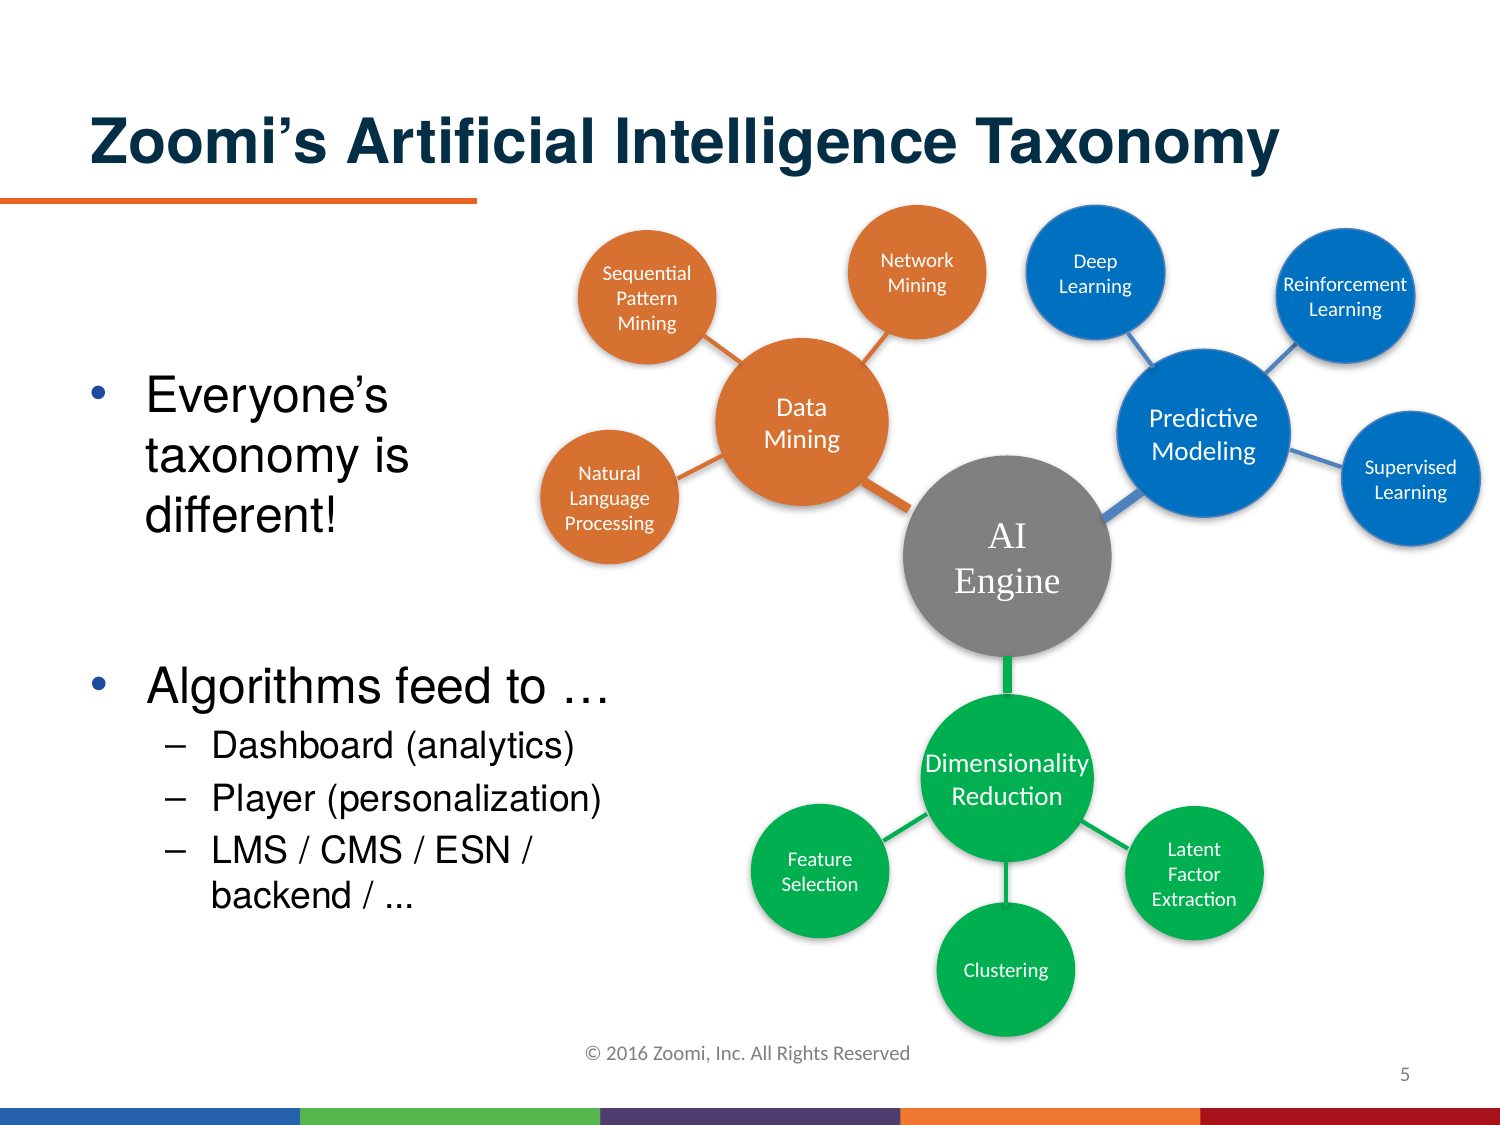

# Zoomi’s Artificial Intelligence Taxonomy
Network
Mining
Deep
Learning
Reinforcement
Learning
Sequential
Pattern
Mining
Data
Mining
Predictive
Modeling
Supervised
Learning
Natural
Language
Processing
AI
Engine
Dimensionality
Reduction
Feature
Selection
Latent
Factor
Extraction
Clustering
Everyone’s taxonomy is different!
Algorithms feed to …
Dashboard (analytics)
Player (personalization)
LMS / CMS / ESN / backend / ...
© 2016 Zoomi, Inc. All Rights Reserved
5